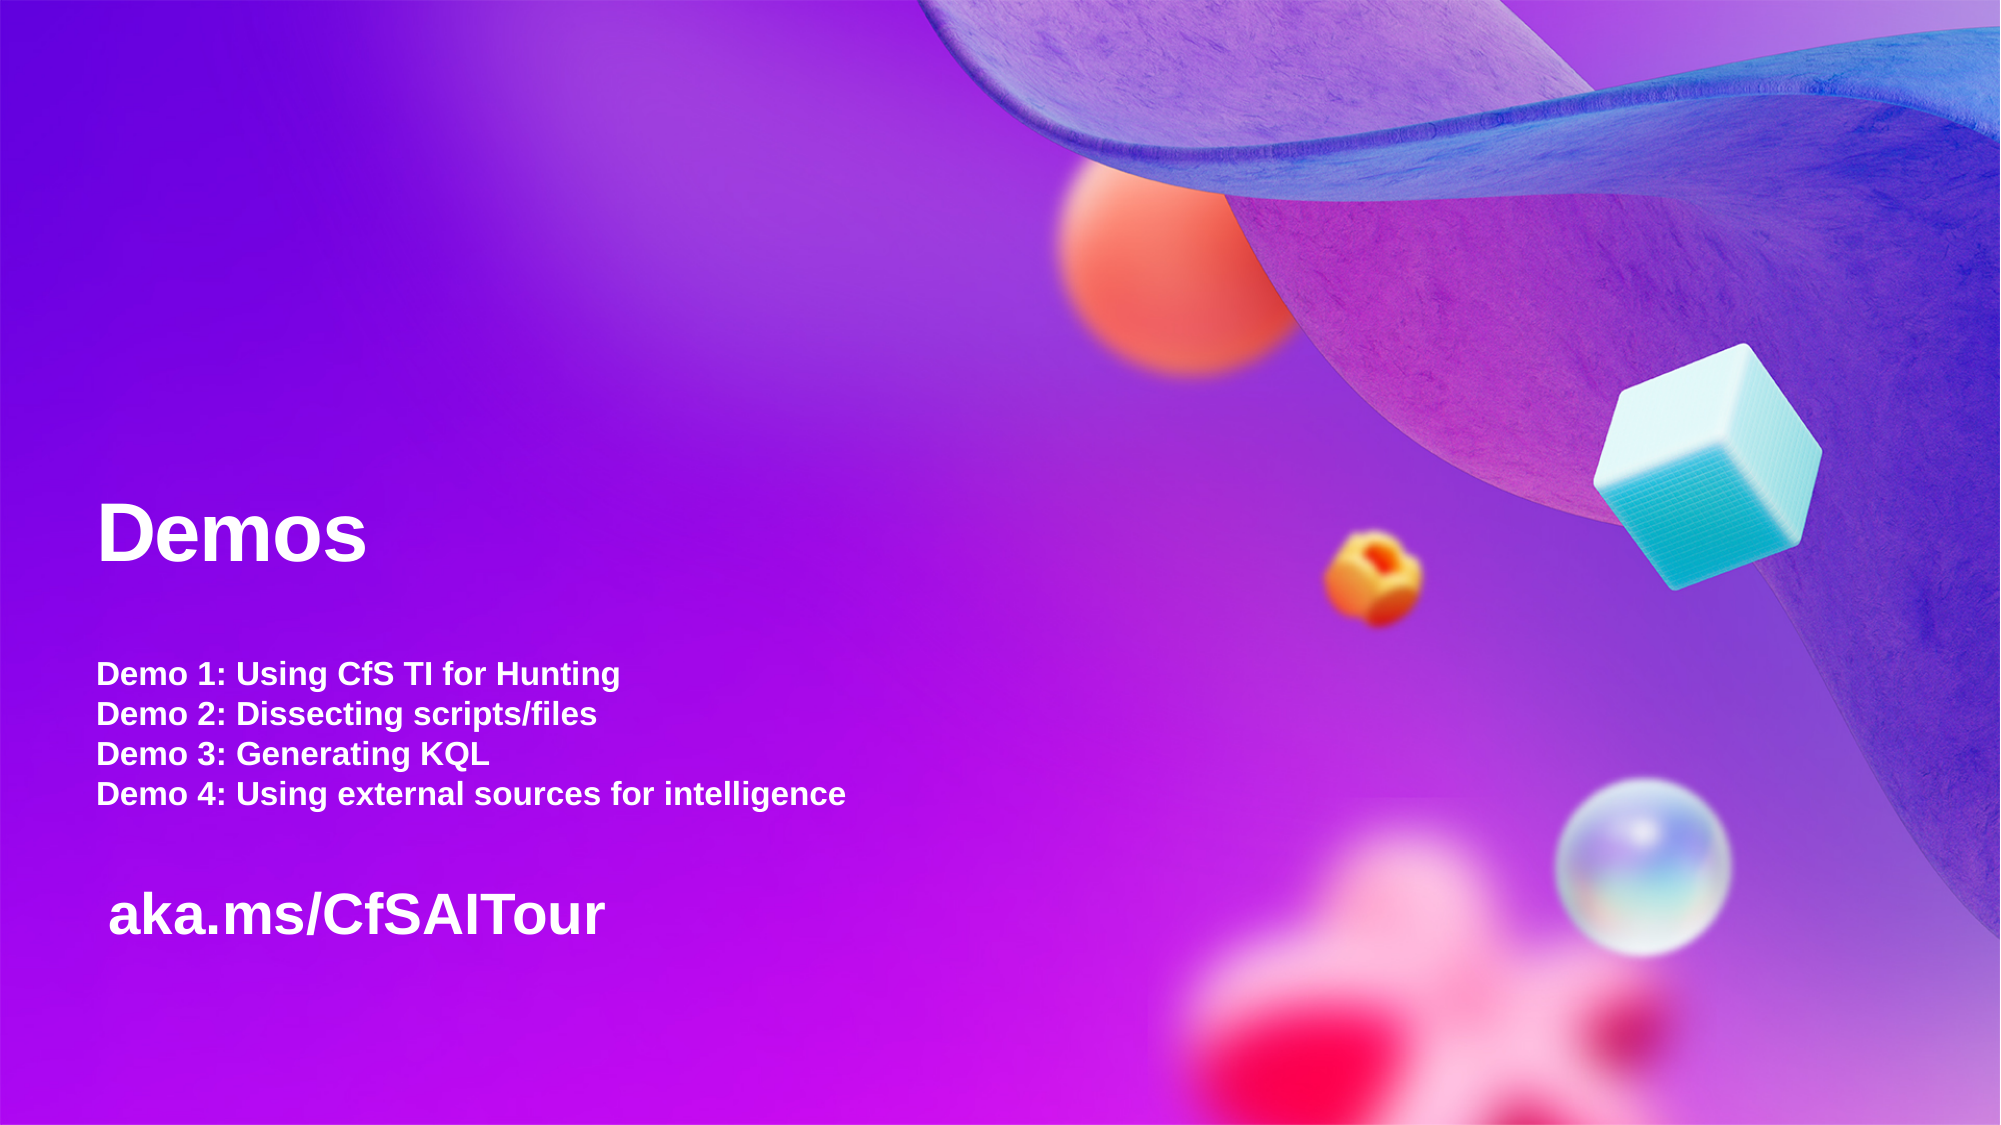

# Demos
Demo 1: Using CfS TI for Hunting
Demo 2: Dissecting scripts/files
Demo 3: Generating KQL
Demo 4: Using external sources for intelligence
aka.ms/CfSAITour